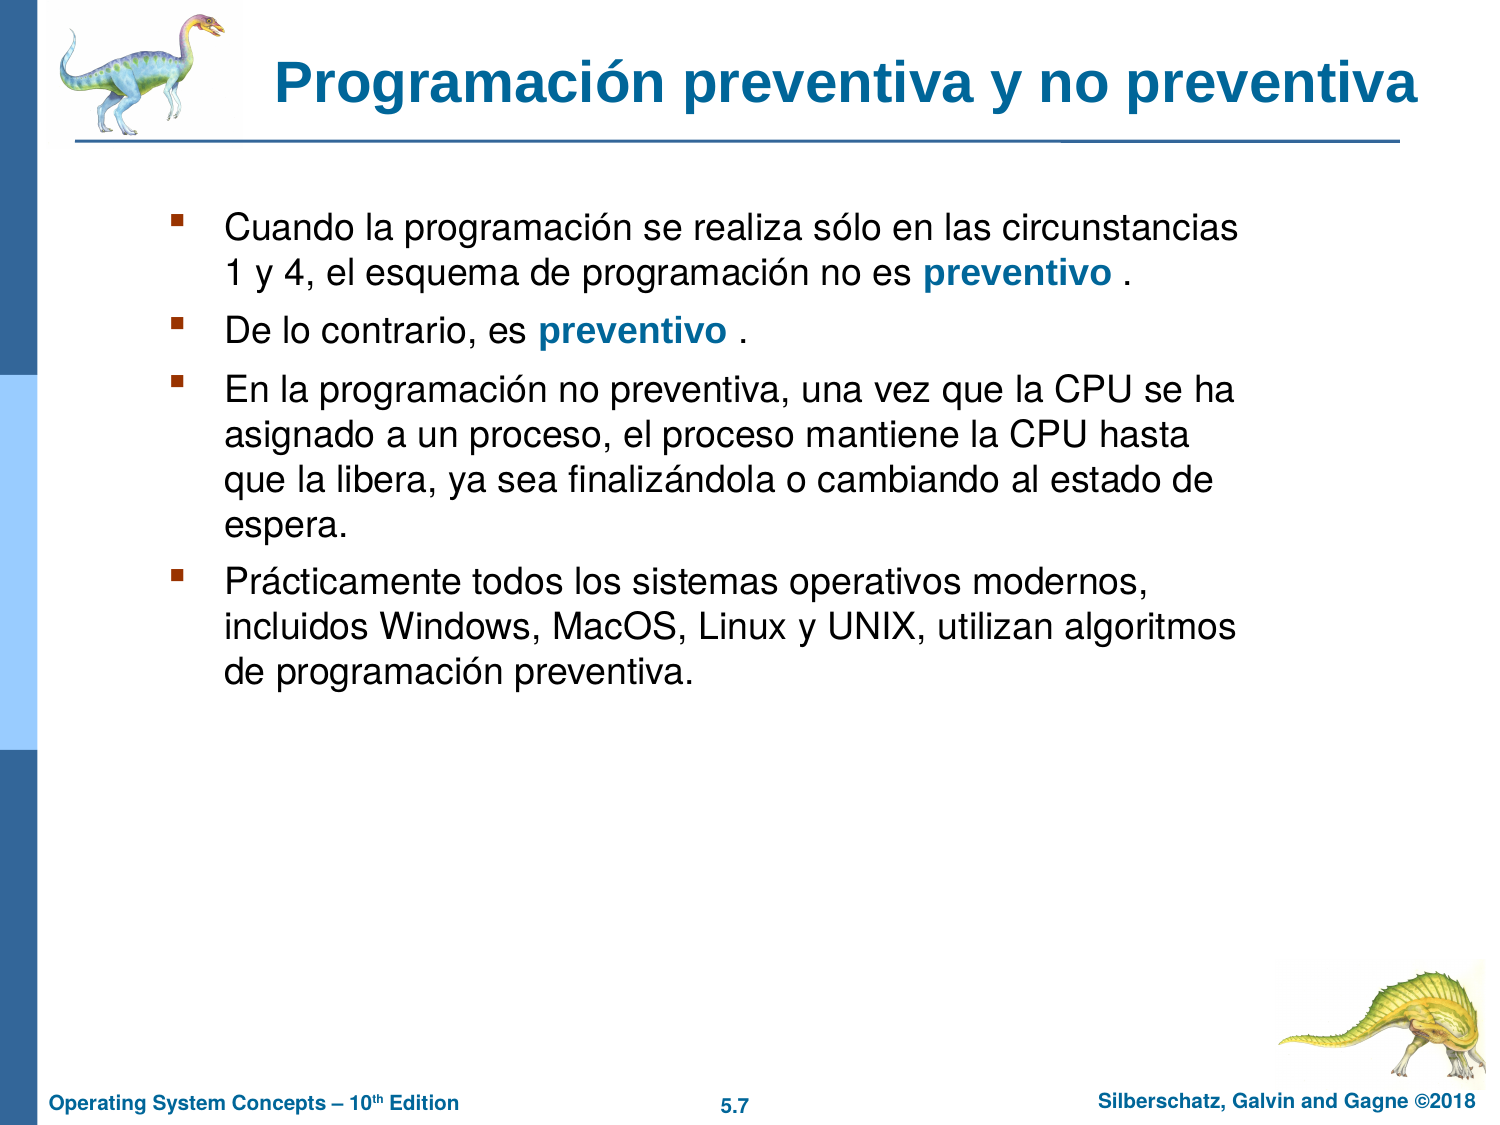

# Programación preventiva y no preventiva
Cuando la programación se realiza sólo en las circunstancias 1 y 4, el esquema de programación no es preventivo .
De lo contrario, es preventivo .
En la programación no preventiva, una vez que la CPU se ha asignado a un proceso, el proceso mantiene la CPU hasta que la libera, ya sea finalizándola o cambiando al estado de espera.
Prácticamente todos los sistemas operativos modernos, incluidos Windows, MacOS, Linux y UNIX, utilizan algoritmos de programación preventiva.